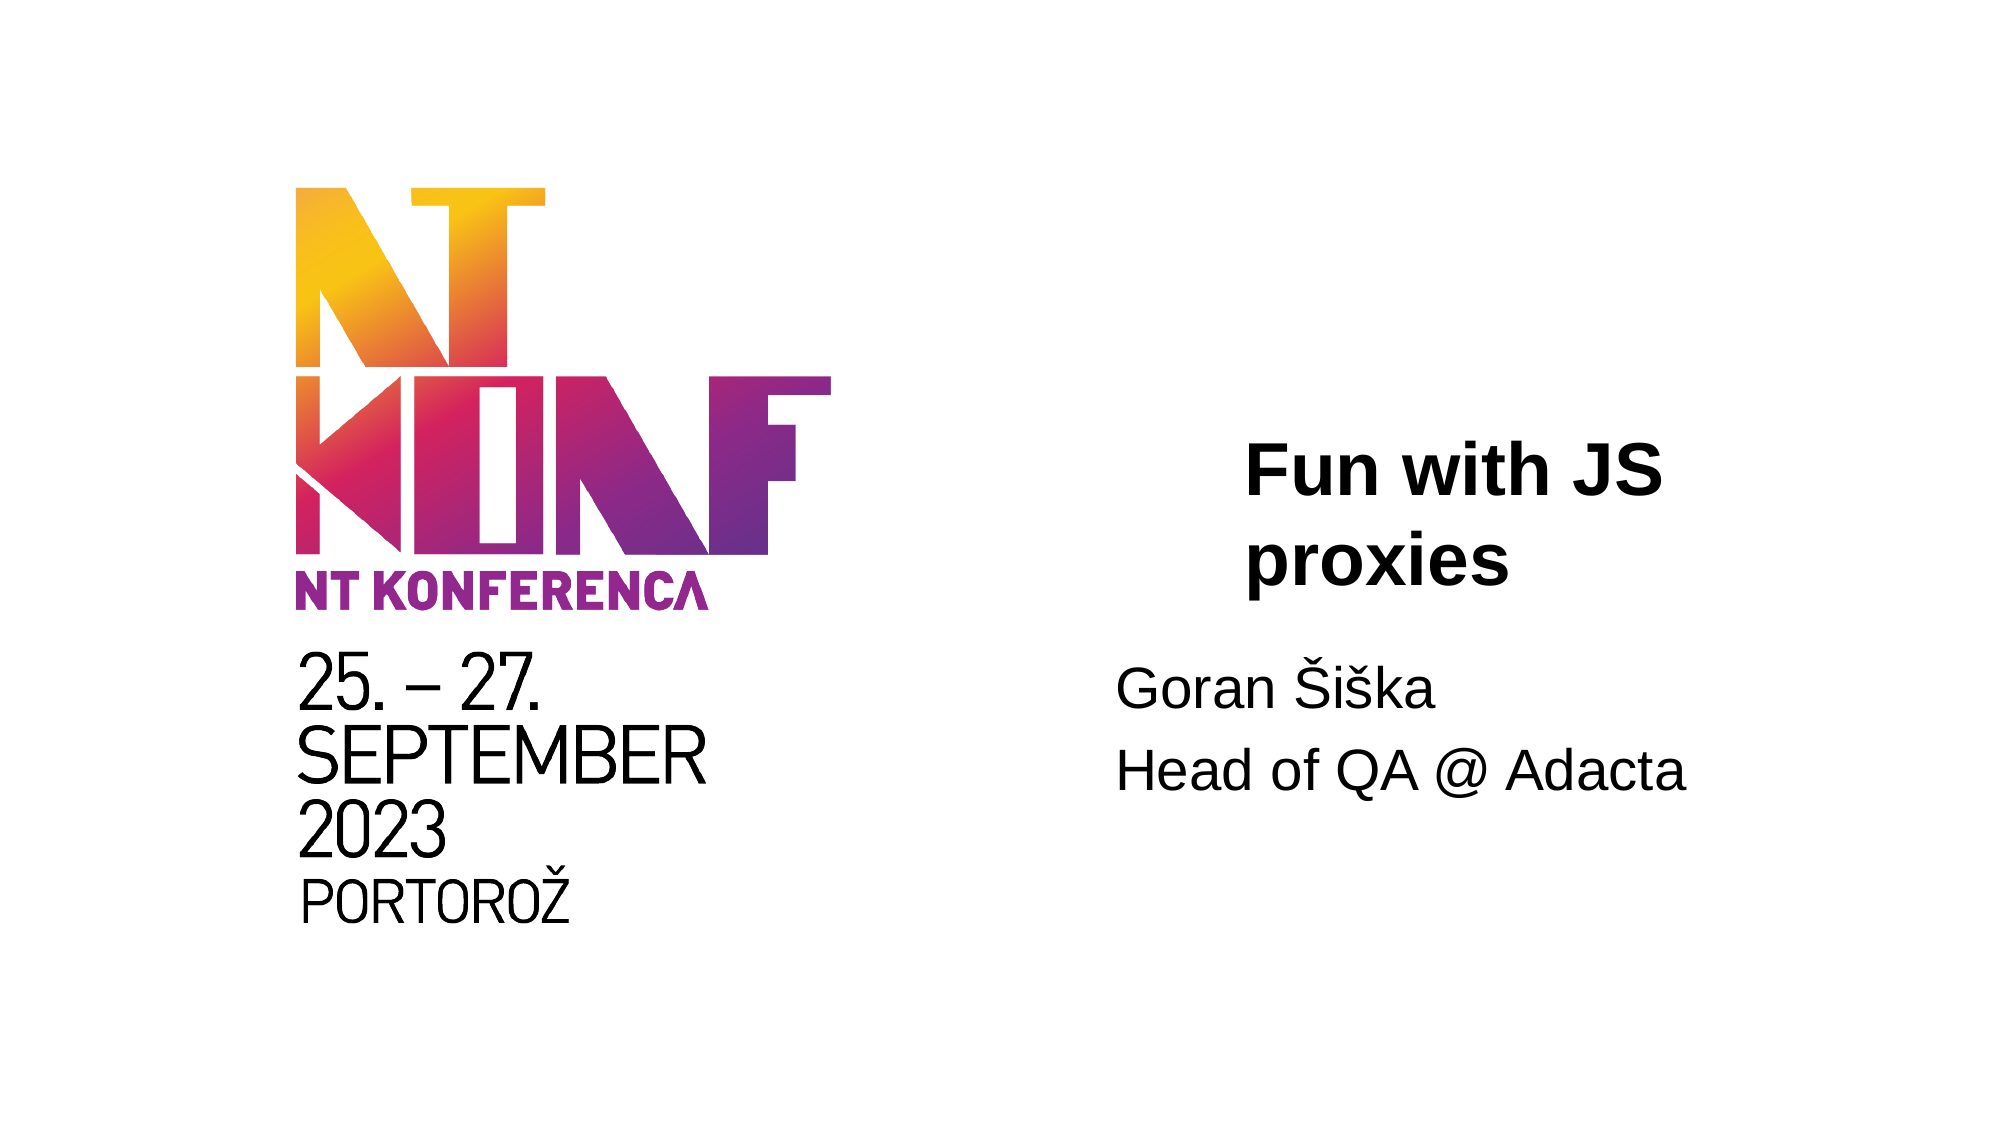

Fun with JS proxies
Goran Šiška
Head of QA @ Adacta